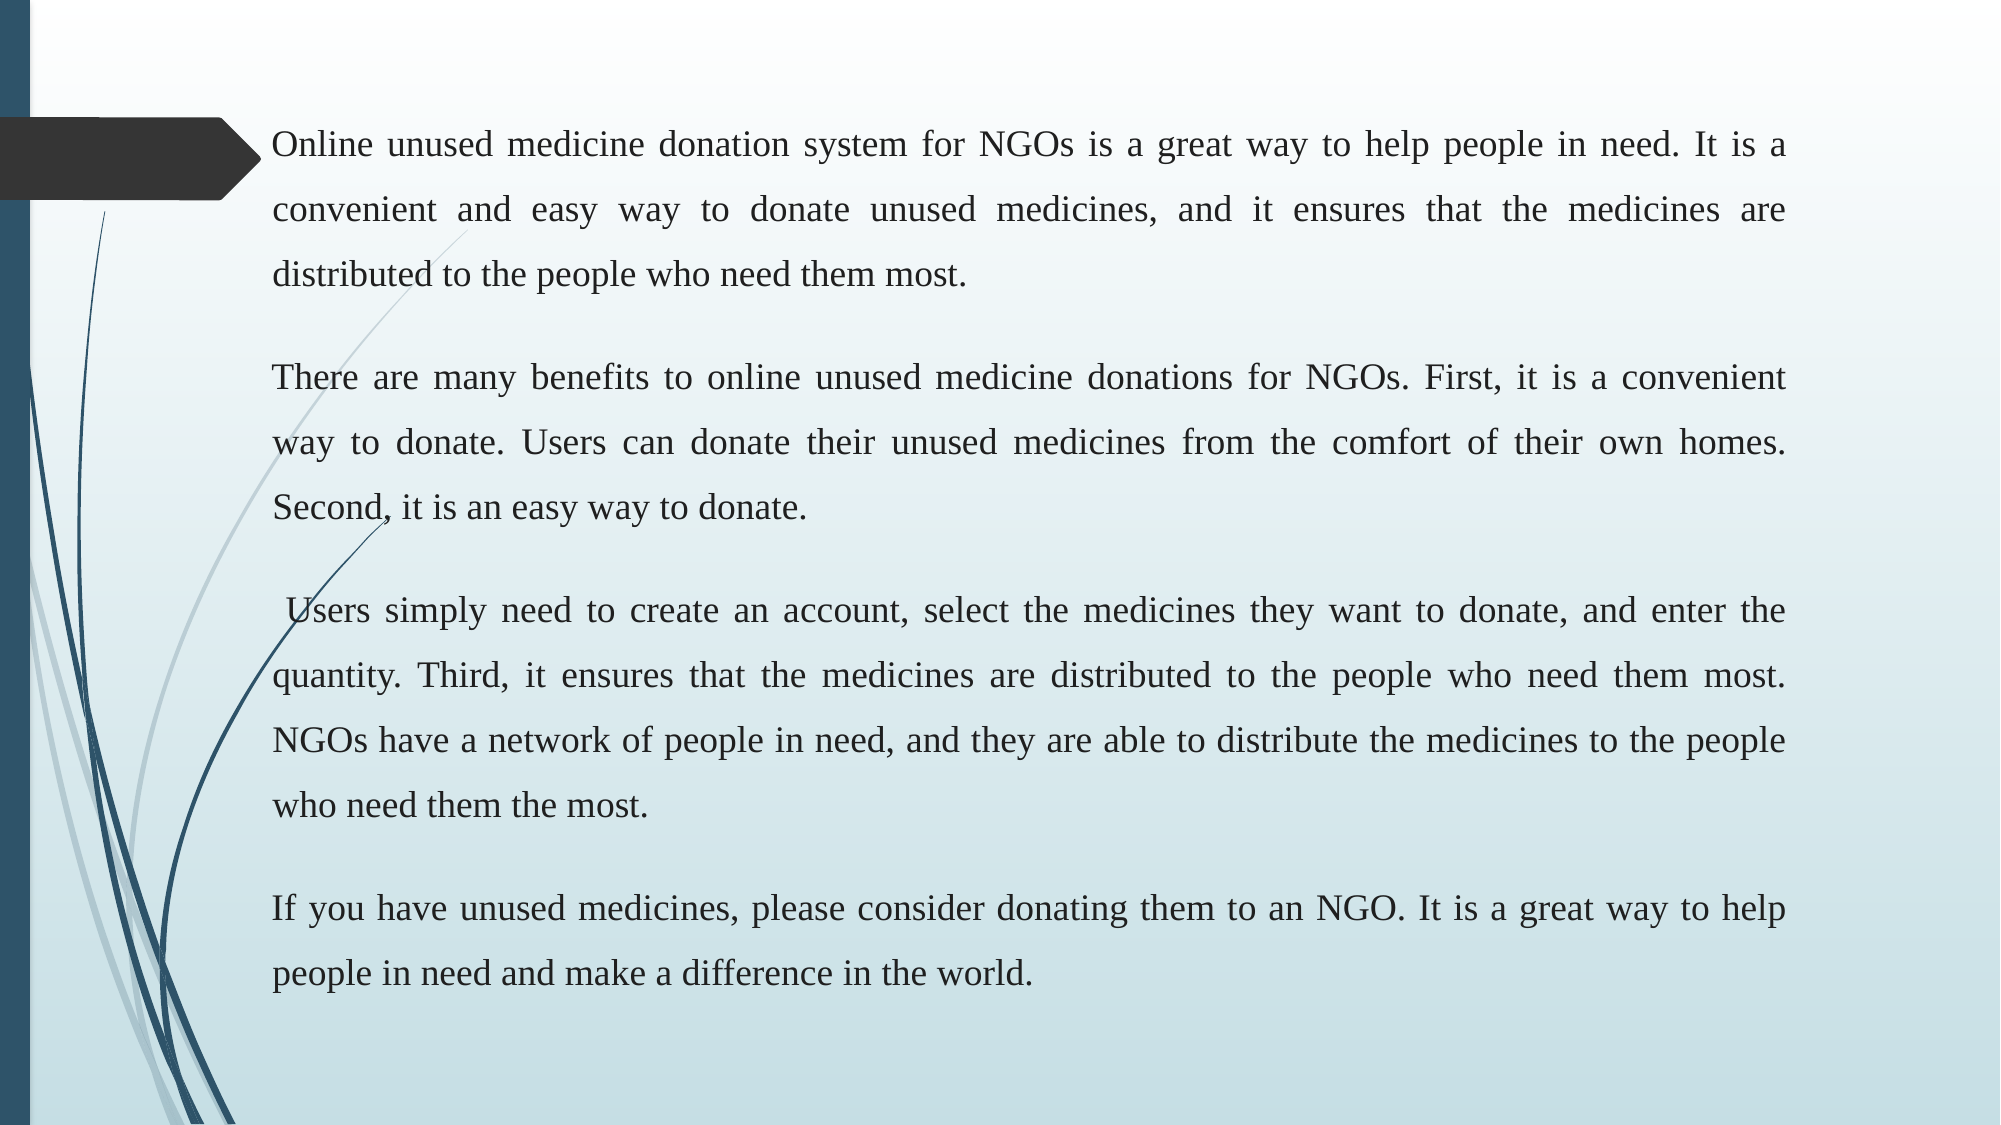

Online unused medicine donation system for NGOs is a great way to help people in need. It is a convenient and easy way to donate unused medicines, and it ensures that the medicines are distributed to the people who need them most.
There are many benefits to online unused medicine donations for NGOs. First, it is a convenient way to donate. Users can donate their unused medicines from the comfort of their own homes. Second, it is an easy way to donate.
 Users simply need to create an account, select the medicines they want to donate, and enter the quantity. Third, it ensures that the medicines are distributed to the people who need them most. NGOs have a network of people in need, and they are able to distribute the medicines to the people who need them the most.
If you have unused medicines, please consider donating them to an NGO. It is a great way to help people in need and make a difference in the world.